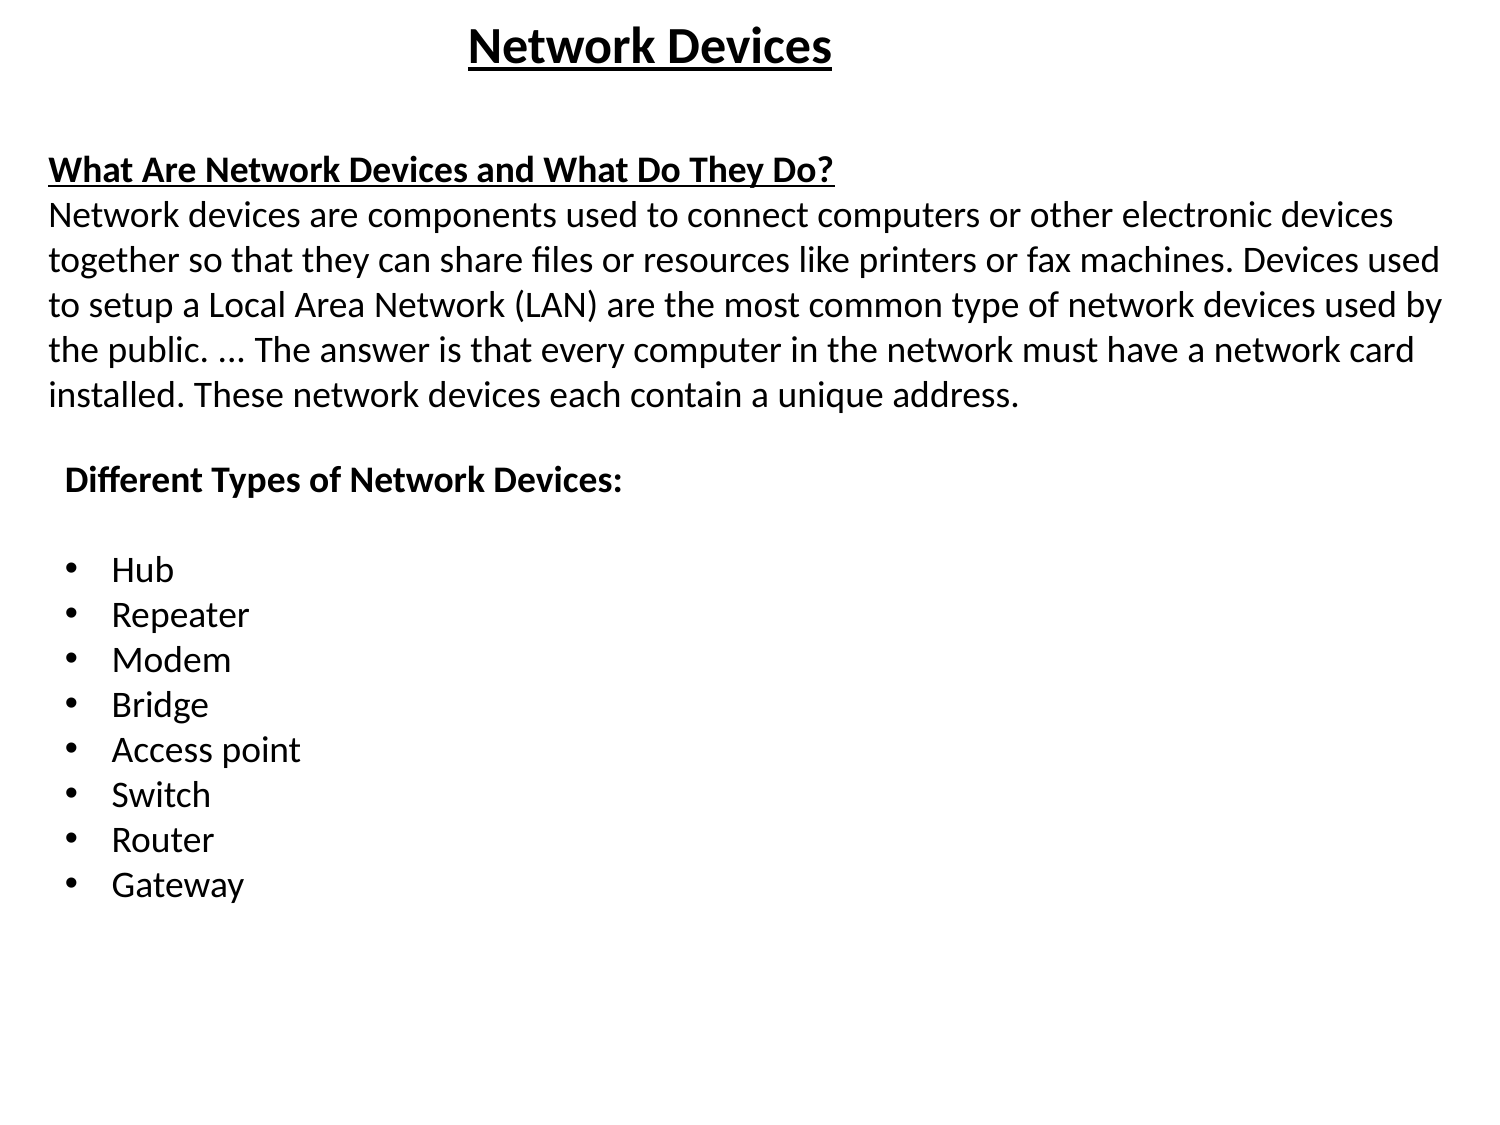

Network Devices
What Are Network Devices and What Do They Do?
Network devices are components used to connect computers or other electronic devices together so that they can share files or resources like printers or fax machines. Devices used to setup a Local Area Network (LAN) are the most common type of network devices used by the public. ... The answer is that every computer in the network must have a network card installed. These network devices each contain a unique address.

Different Types of Network Devices:

Hub
Repeater
Modem
Bridge
Access point
Switch
Router
Gateway